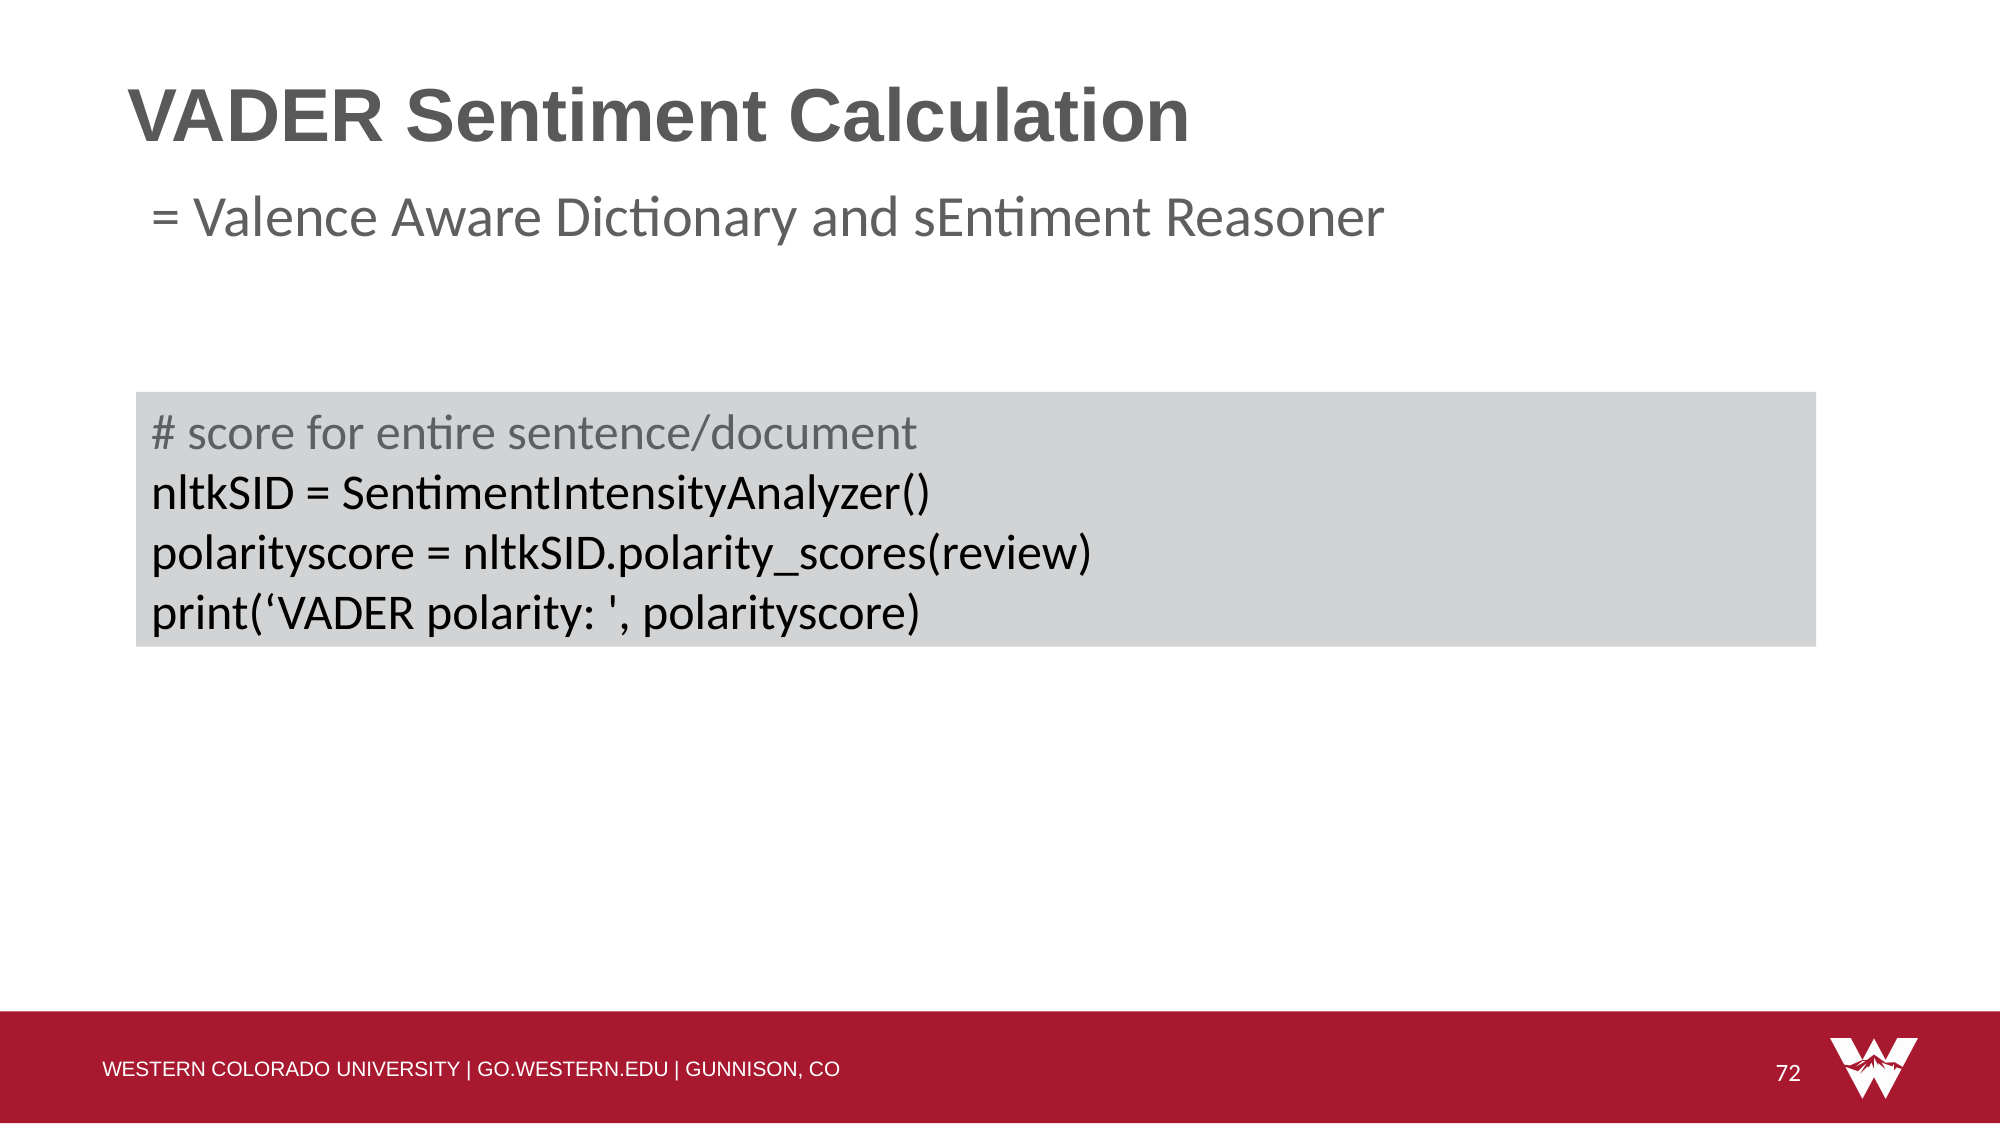

# VADER Sentiment Calculation
= Valence Aware Dictionary and sEntiment Reasoner
# score for entire sentence/document
nltkSID = SentimentIntensityAnalyzer()
polarityscore = nltkSID.polarity_scores(review)
print(‘VADER polarity: ', polarityscore)
72